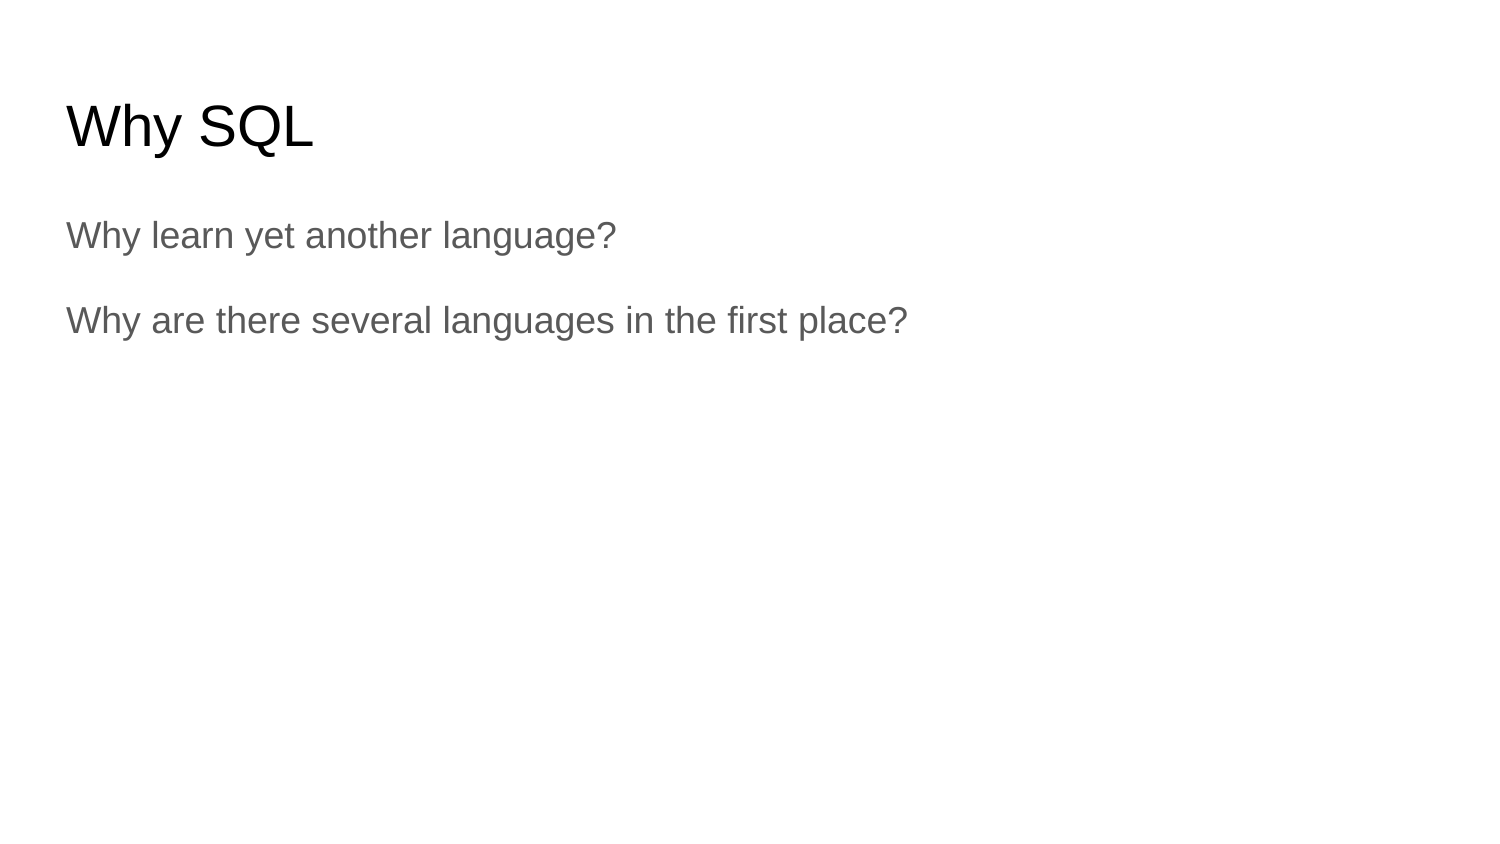

# Why SQL
Why learn yet another language?
Why are there several languages in the first place?